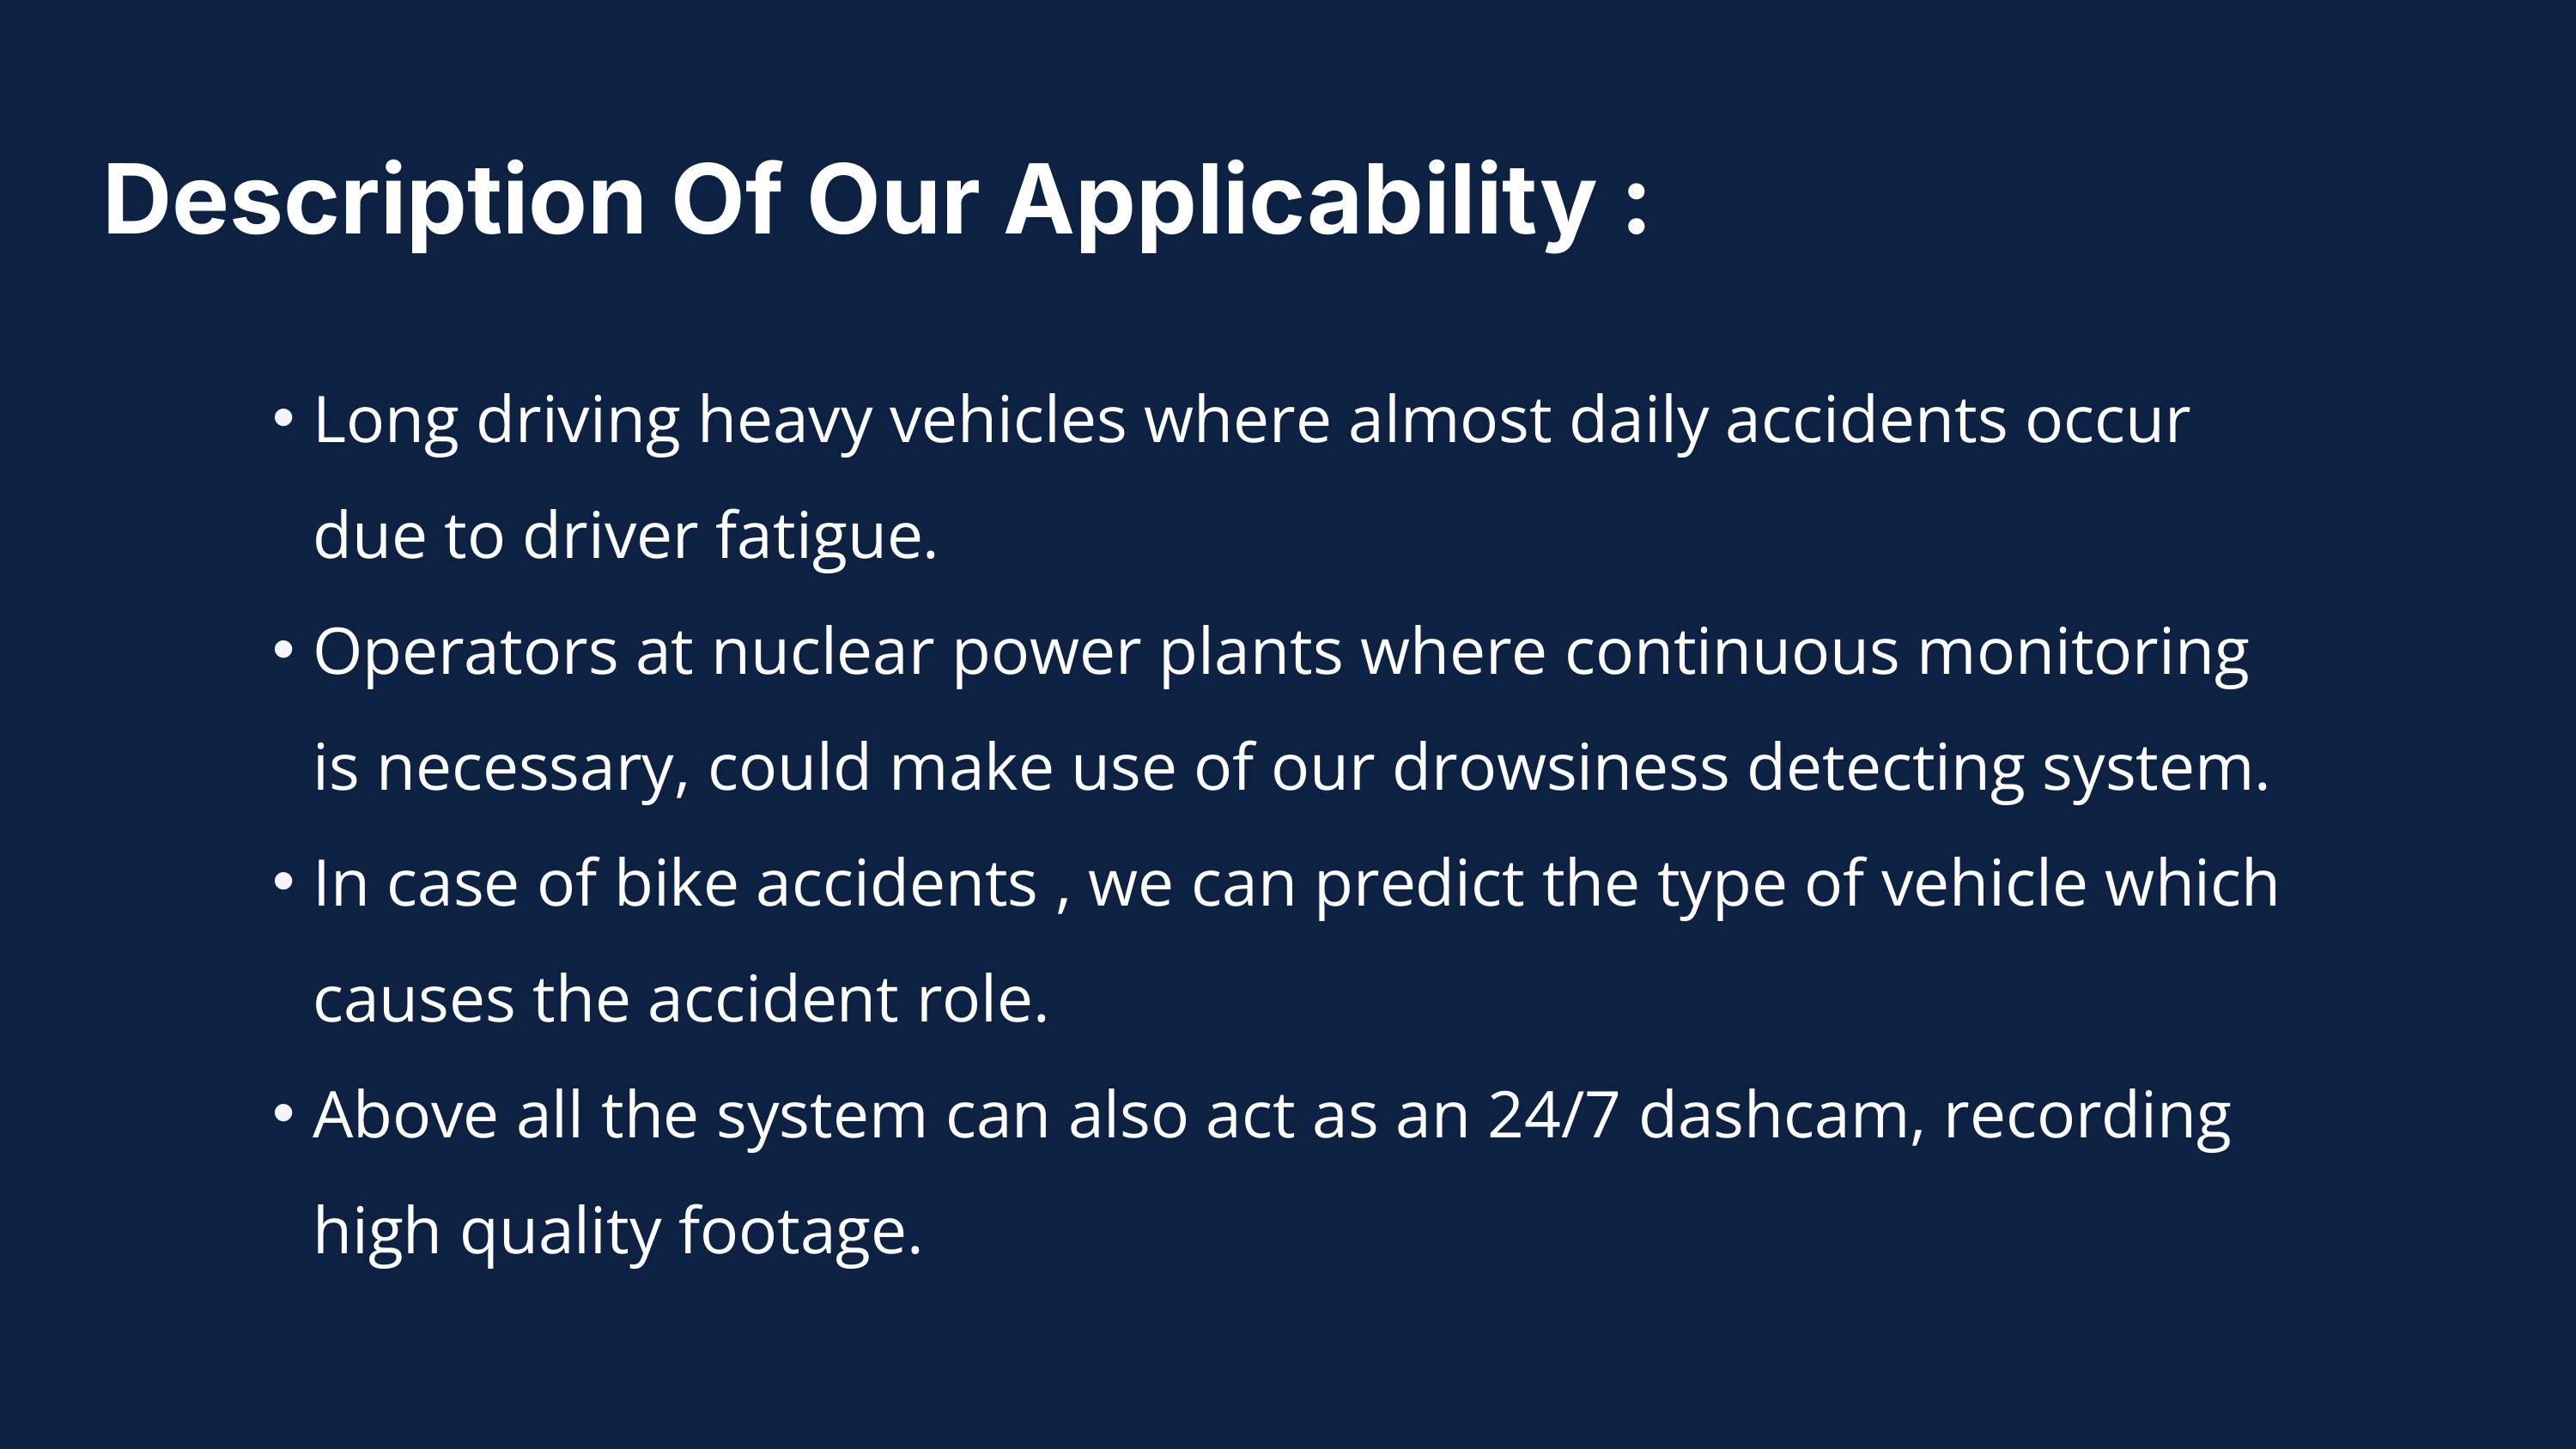

Description Of Our Applicability :
Long driving heavy vehicles where almost daily accidents occur due to driver fatigue.
Operators at nuclear power plants where continuous monitoring is necessary, could make use of our drowsiness detecting system.
In case of bike accidents , we can predict the type of vehicle which causes the accident role.
Above all the system can also act as an 24/7 dashcam, recording high quality footage.